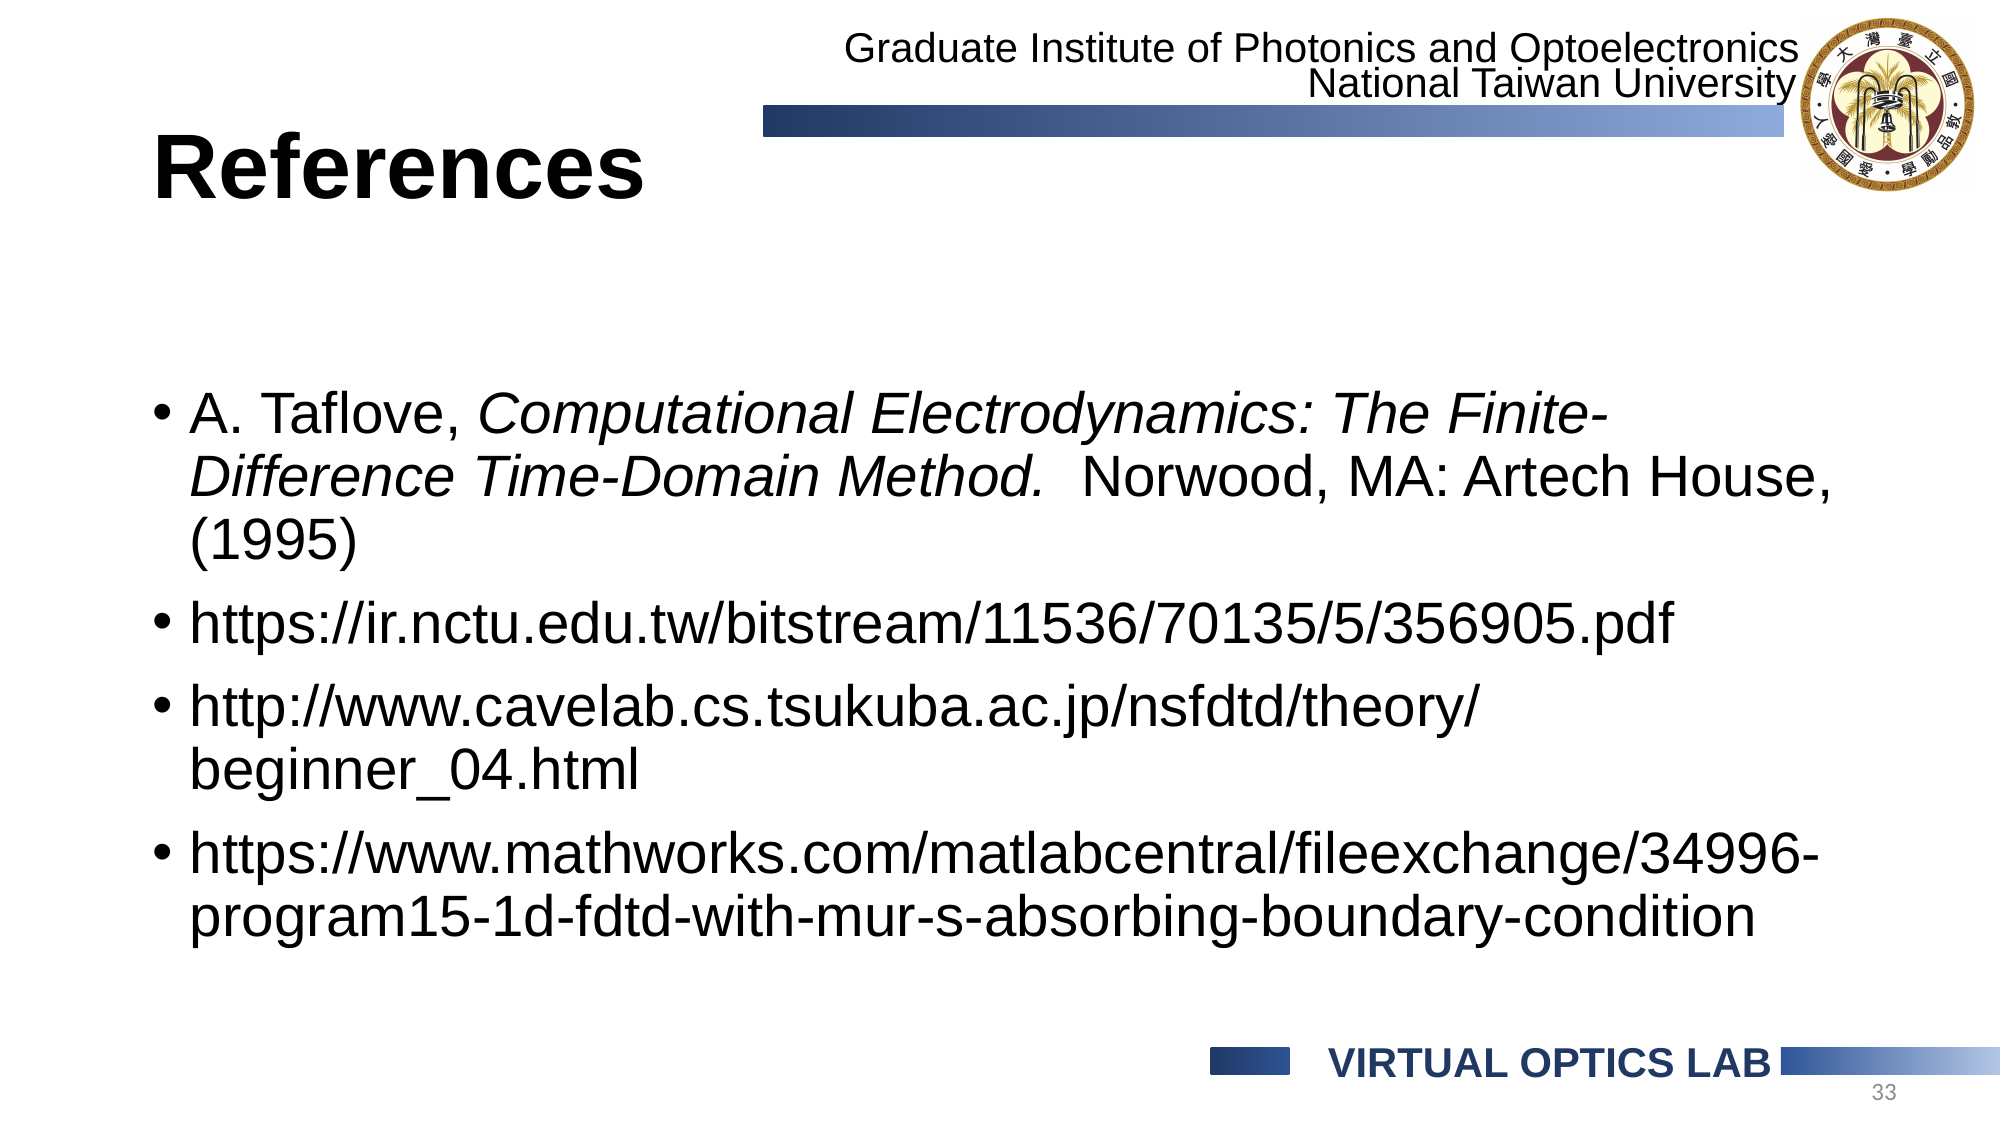

# References

A. Taflove, Computational Electrodynamics: The Finite-Difference Time-Domain Method.  Norwood, MA: Artech House, (1995)
https://ir.nctu.edu.tw/bitstream/11536/70135/5/356905.pdf
http://www.cavelab.cs.tsukuba.ac.jp/nsfdtd/theory/beginner_04.html
https://www.mathworks.com/matlabcentral/fileexchange/34996-program15-1d-fdtd-with-mur-s-absorbing-boundary-condition
33